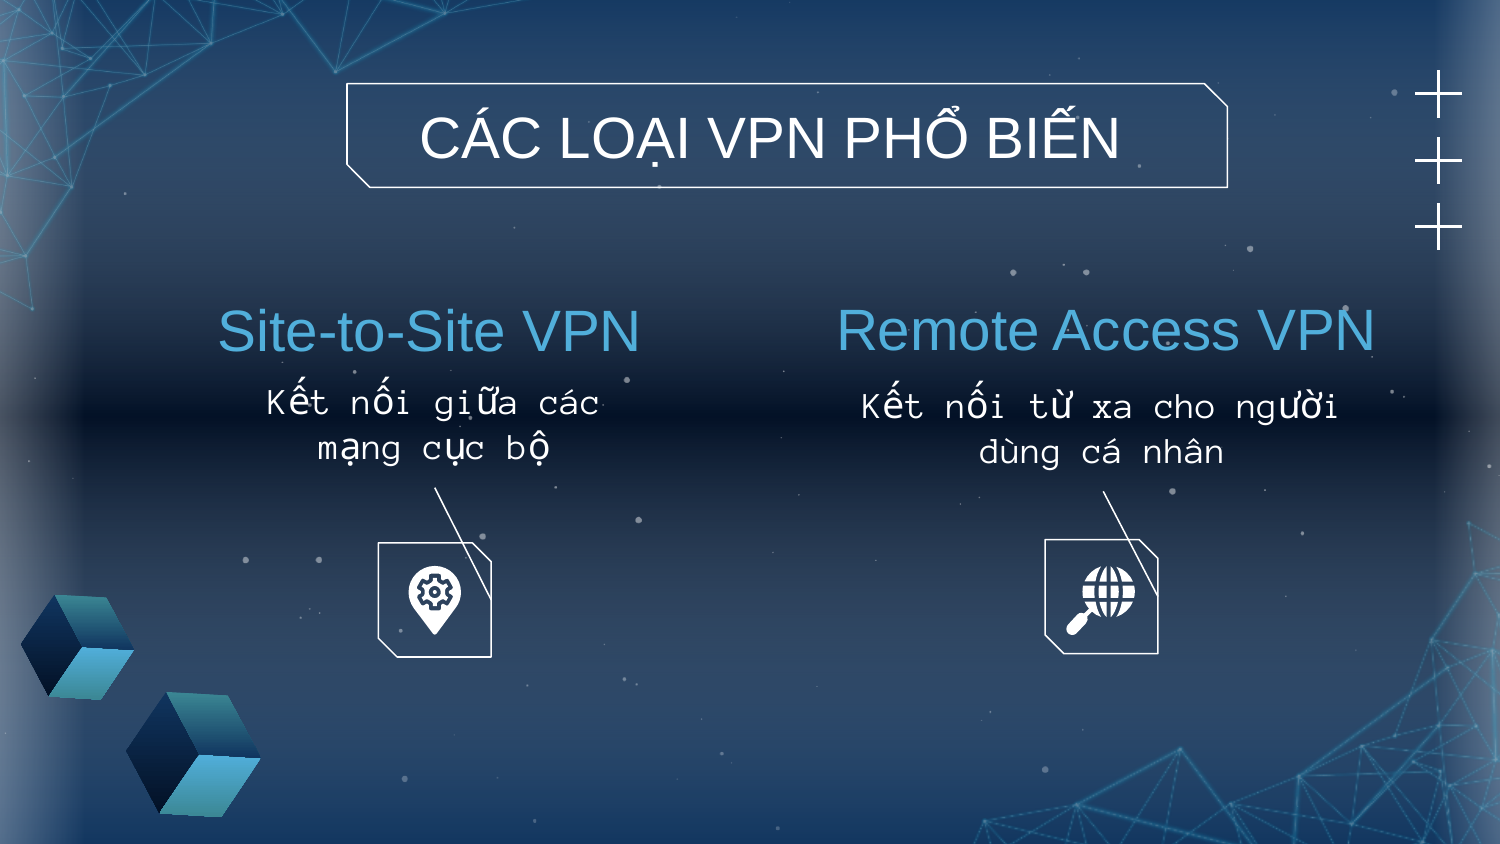

# CÁC LOẠI VPN PHỔ BIẾN
Remote Access VPN
Site-to-Site VPN
Kết nối giữa các mạng cục bộ
Kết nối từ xa cho người dùng cá nhân